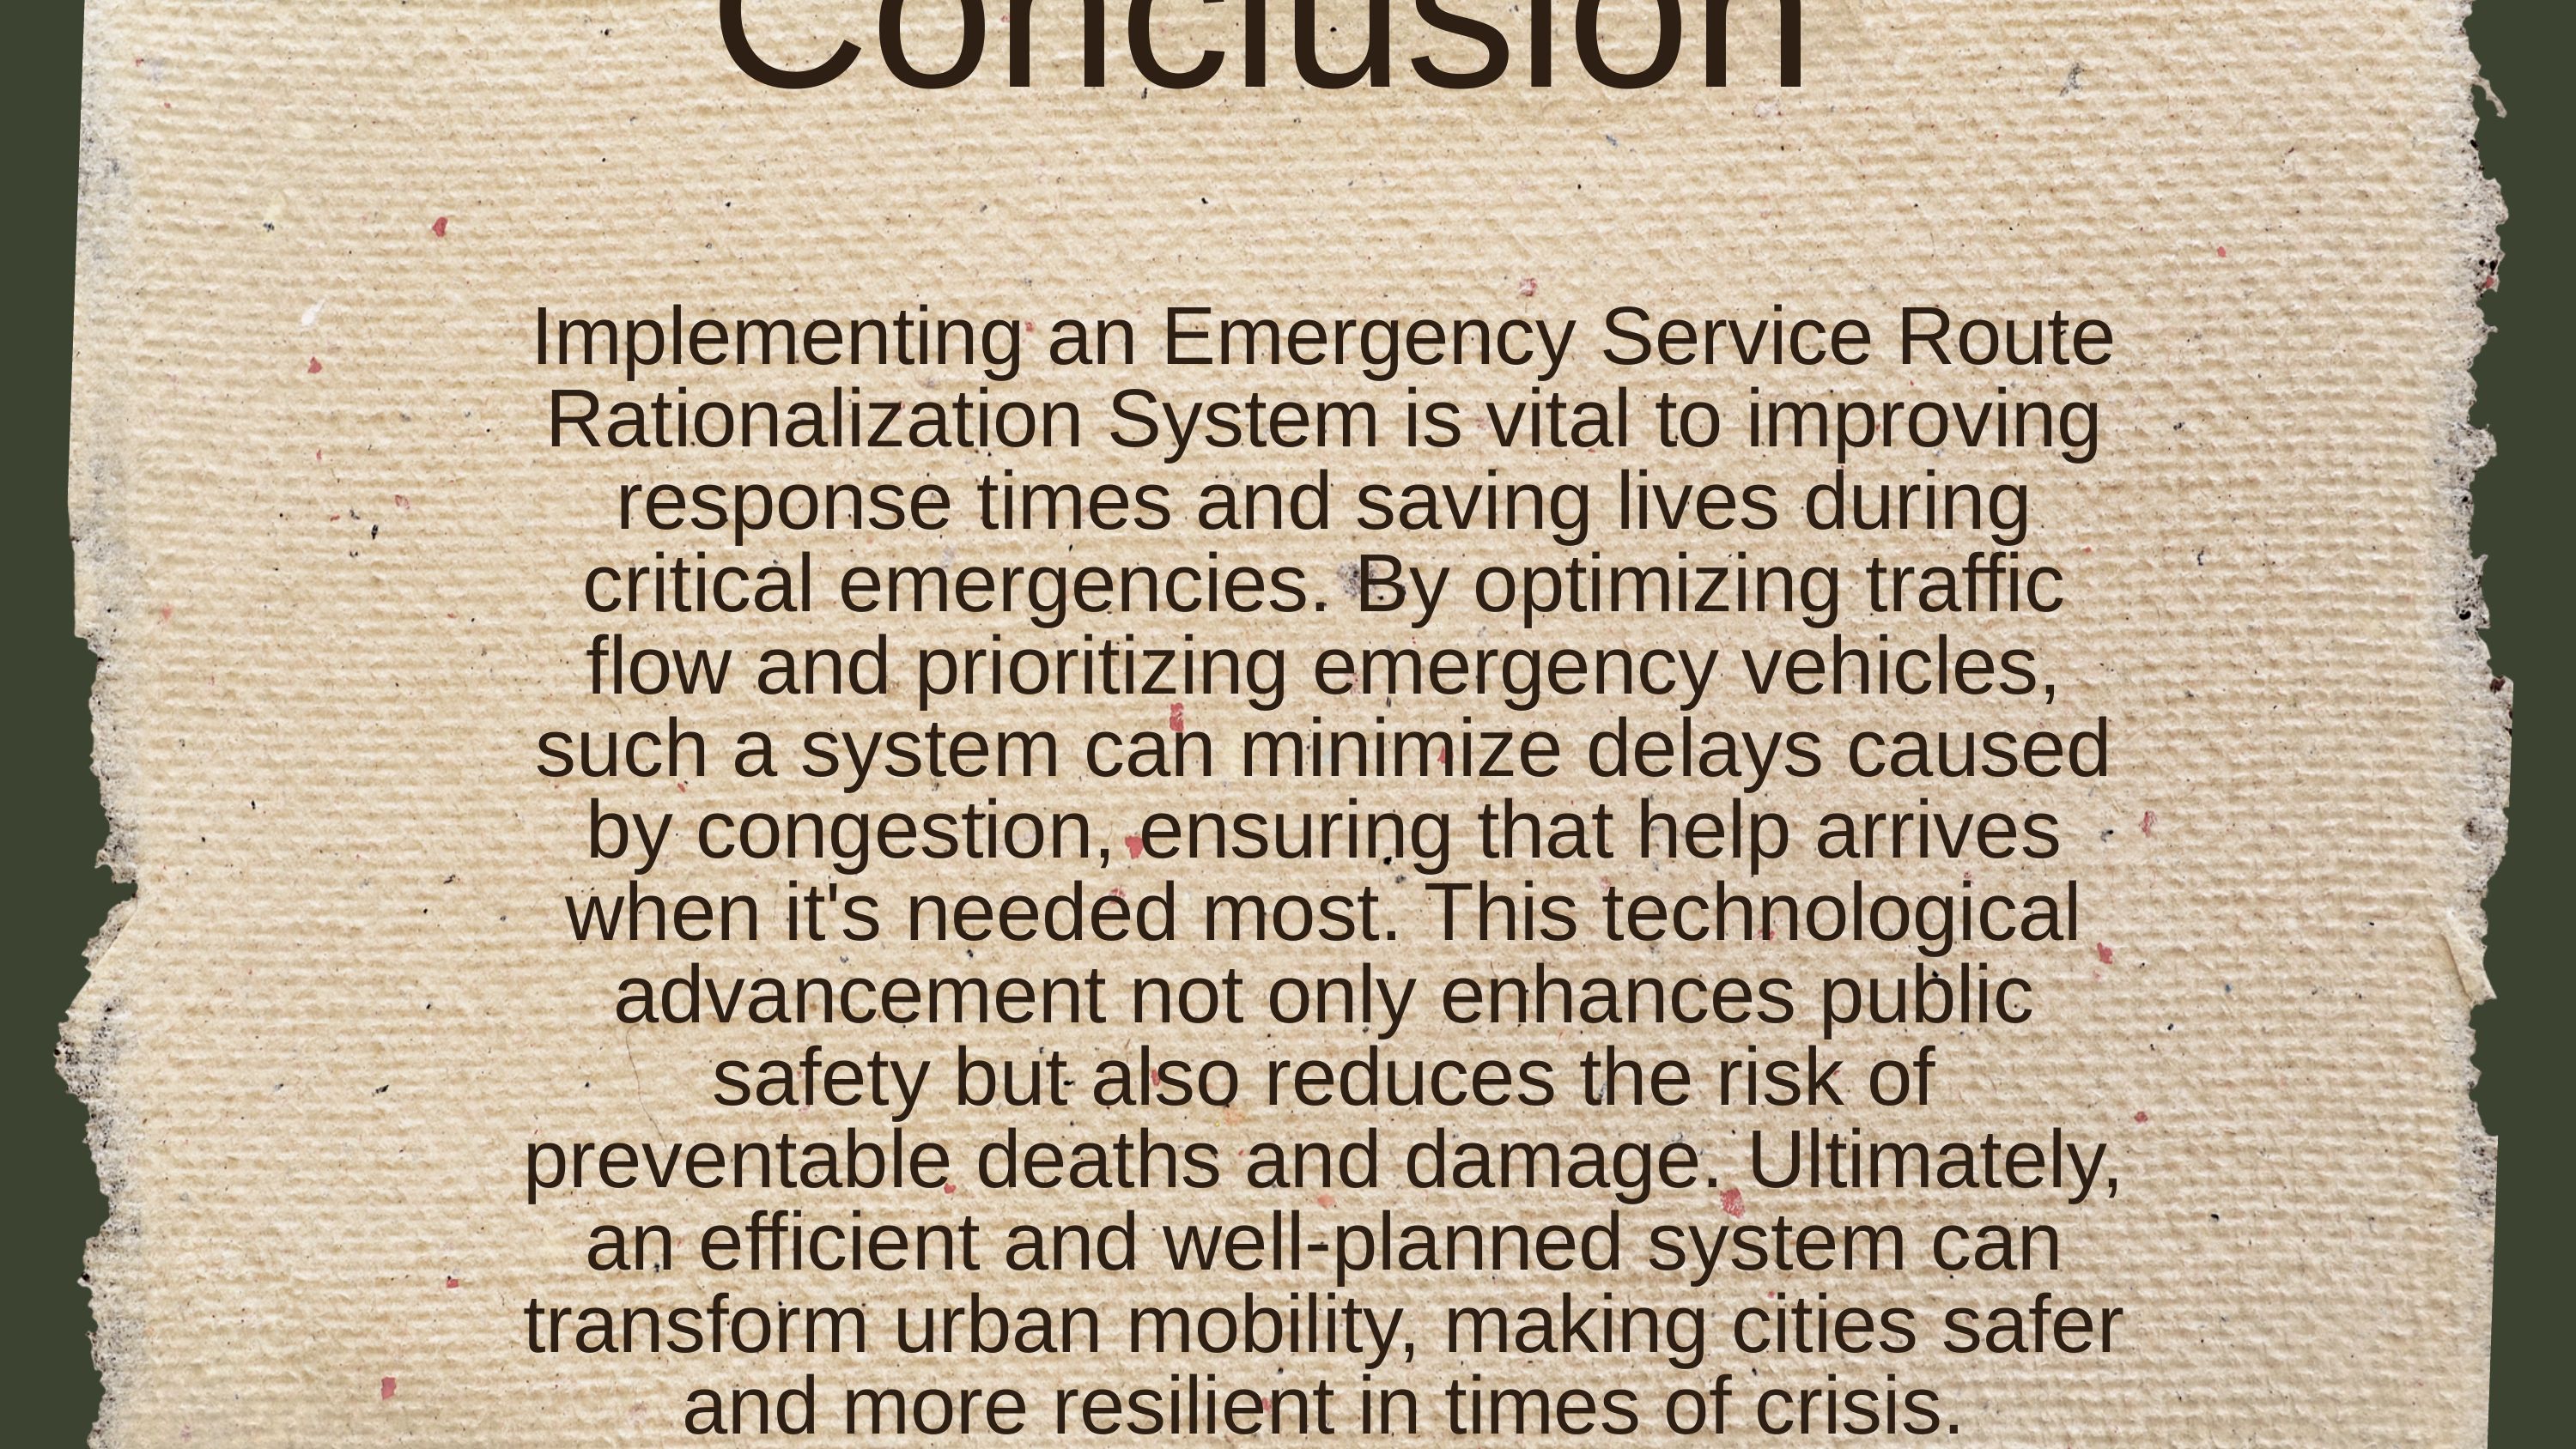

Conclusion
Implementing an Emergency Service Route Rationalization System is vital to improving response times and saving lives during critical emergencies. By optimizing traffic flow and prioritizing emergency vehicles, such a system can minimize delays caused by congestion, ensuring that help arrives when it's needed most. This technological advancement not only enhances public safety but also reduces the risk of preventable deaths and damage. Ultimately, an efficient and well-planned system can transform urban mobility, making cities safer and more resilient in times of crisis.